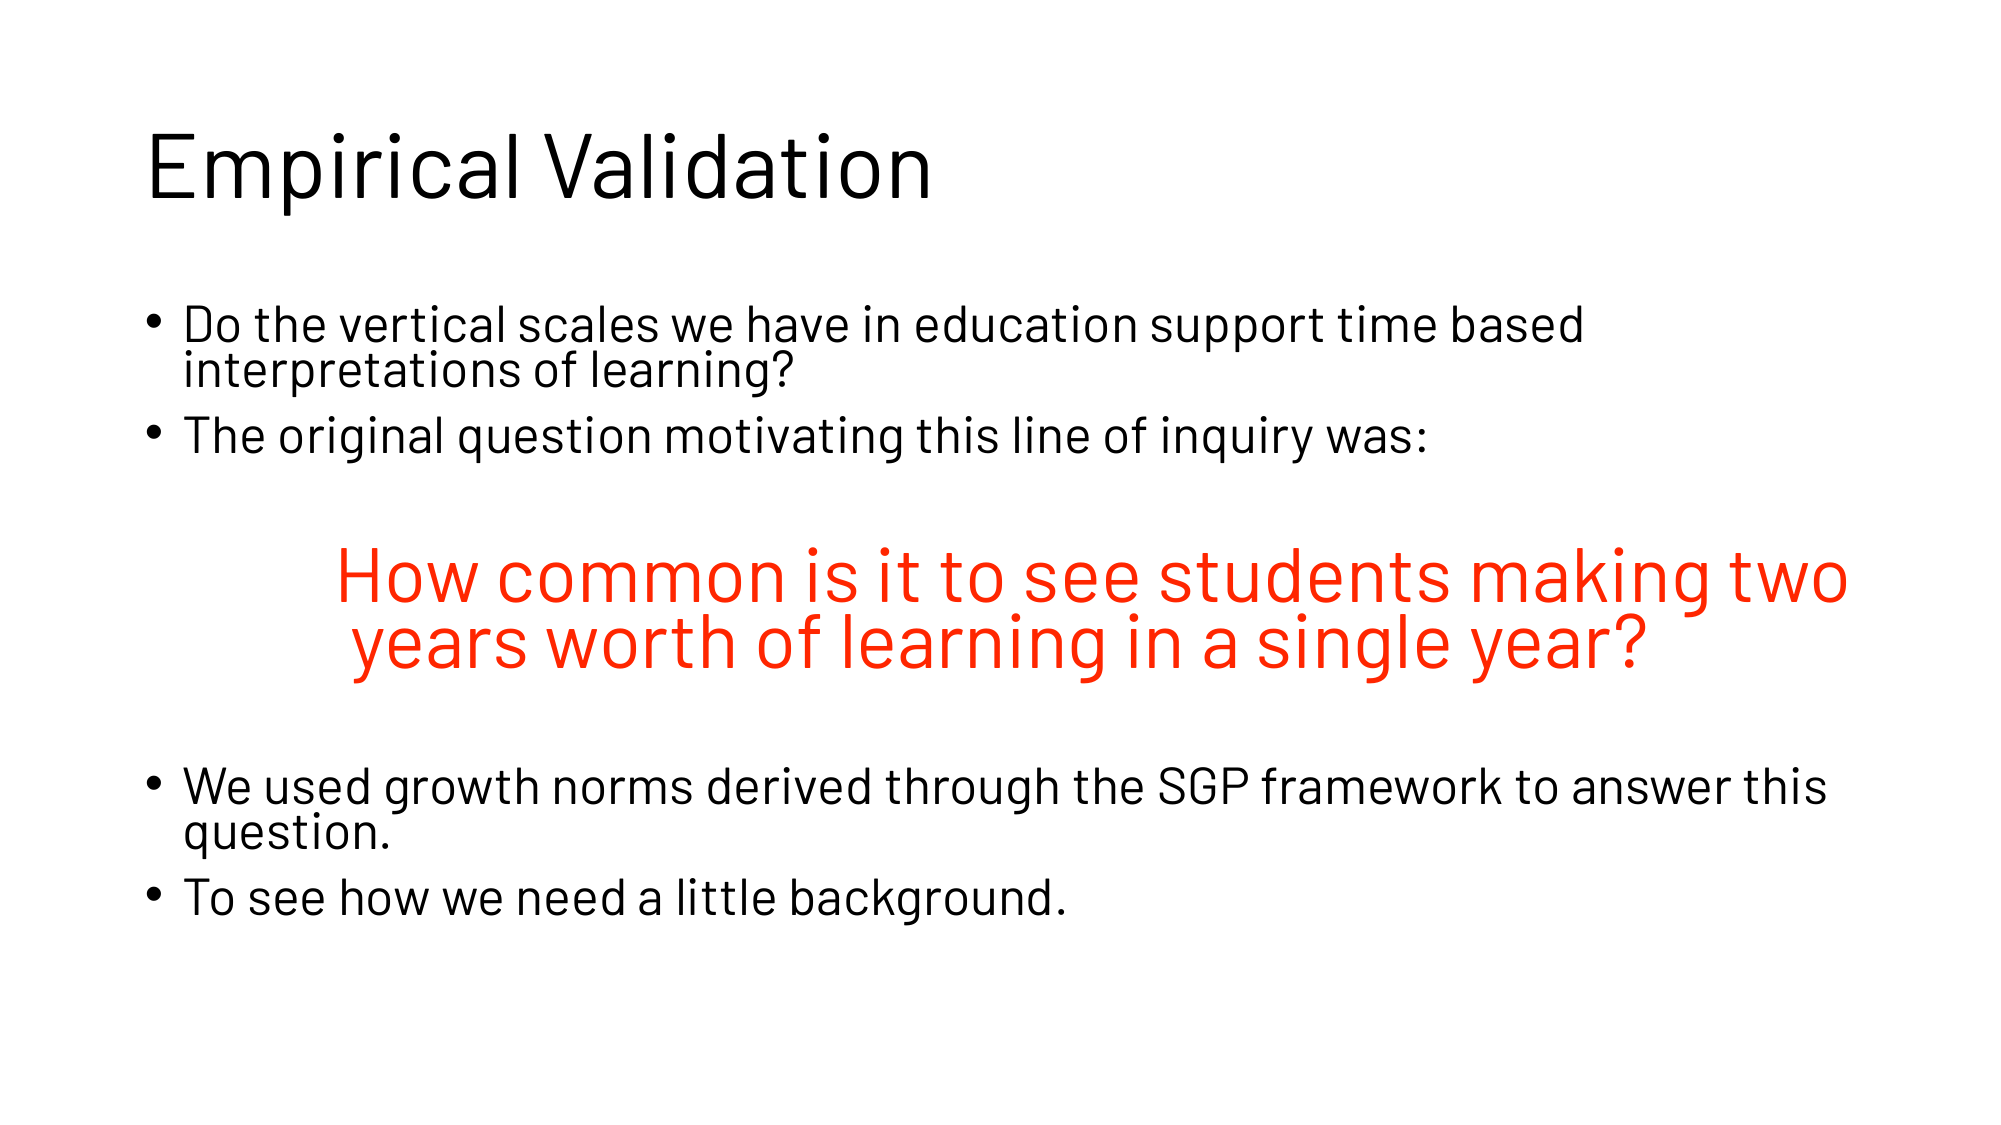

# Empirical Validation
Do the vertical scales we have in education support time based interpretations of learning?
The original question motivating this line of inquiry was:

How common is it to see students making two years worth of learning in a single year?

We used growth norms derived through the SGP framework to answer this question.
To see how we need a little background.